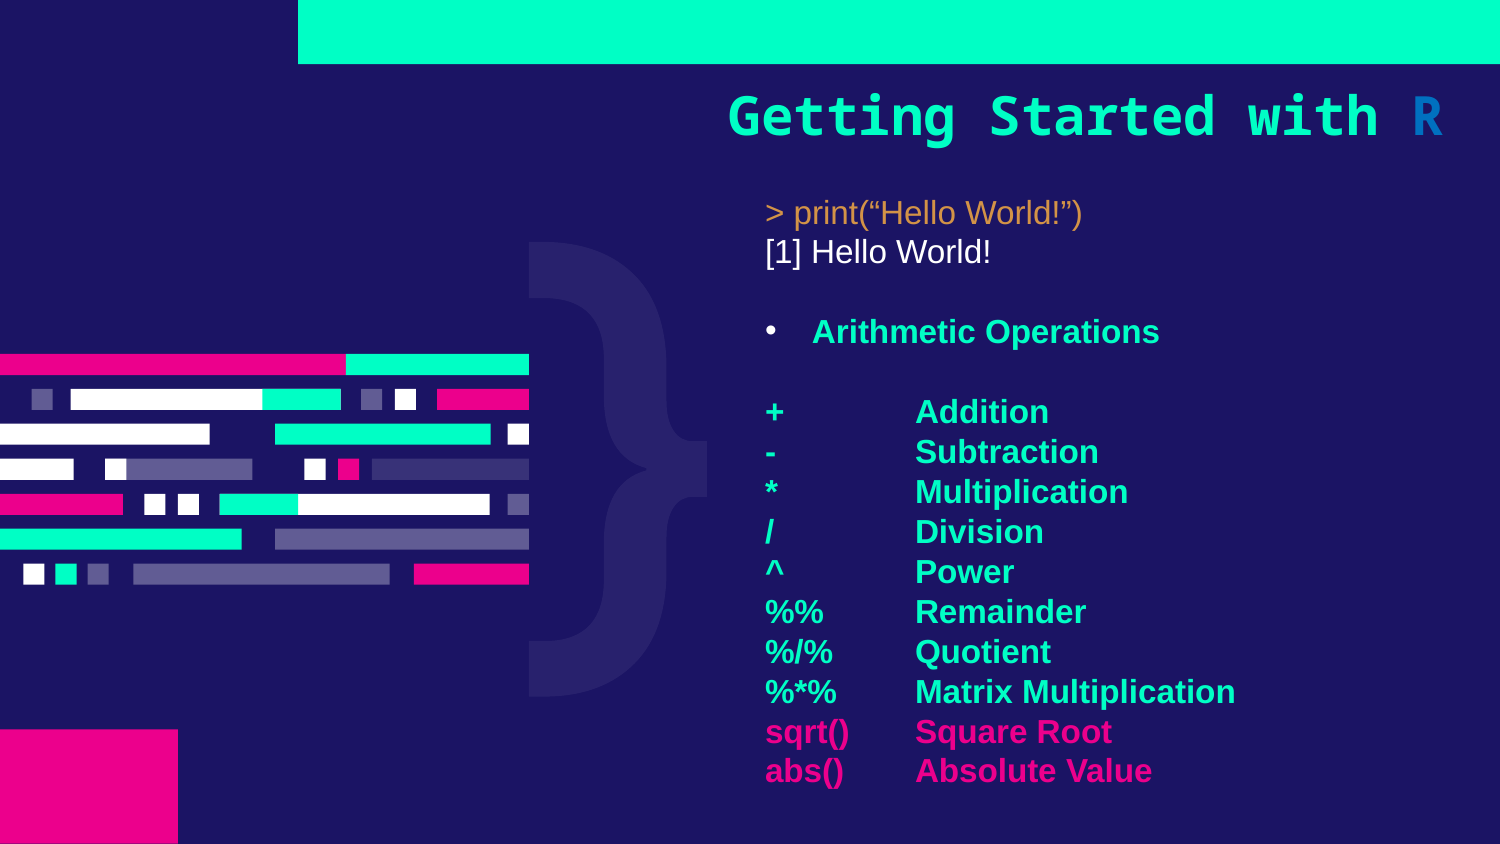

# Getting Started with R
> print(“Hello World!”)
[1] Hello World!

Arithmetic Operations

+	Addition
-	Subtraction
*	Multiplication
/	Division
^	Power
%%	Remainder
%/%	Quotient
%*%	Matrix Multiplication
sqrt()	Square Root
abs()	Absolute Value